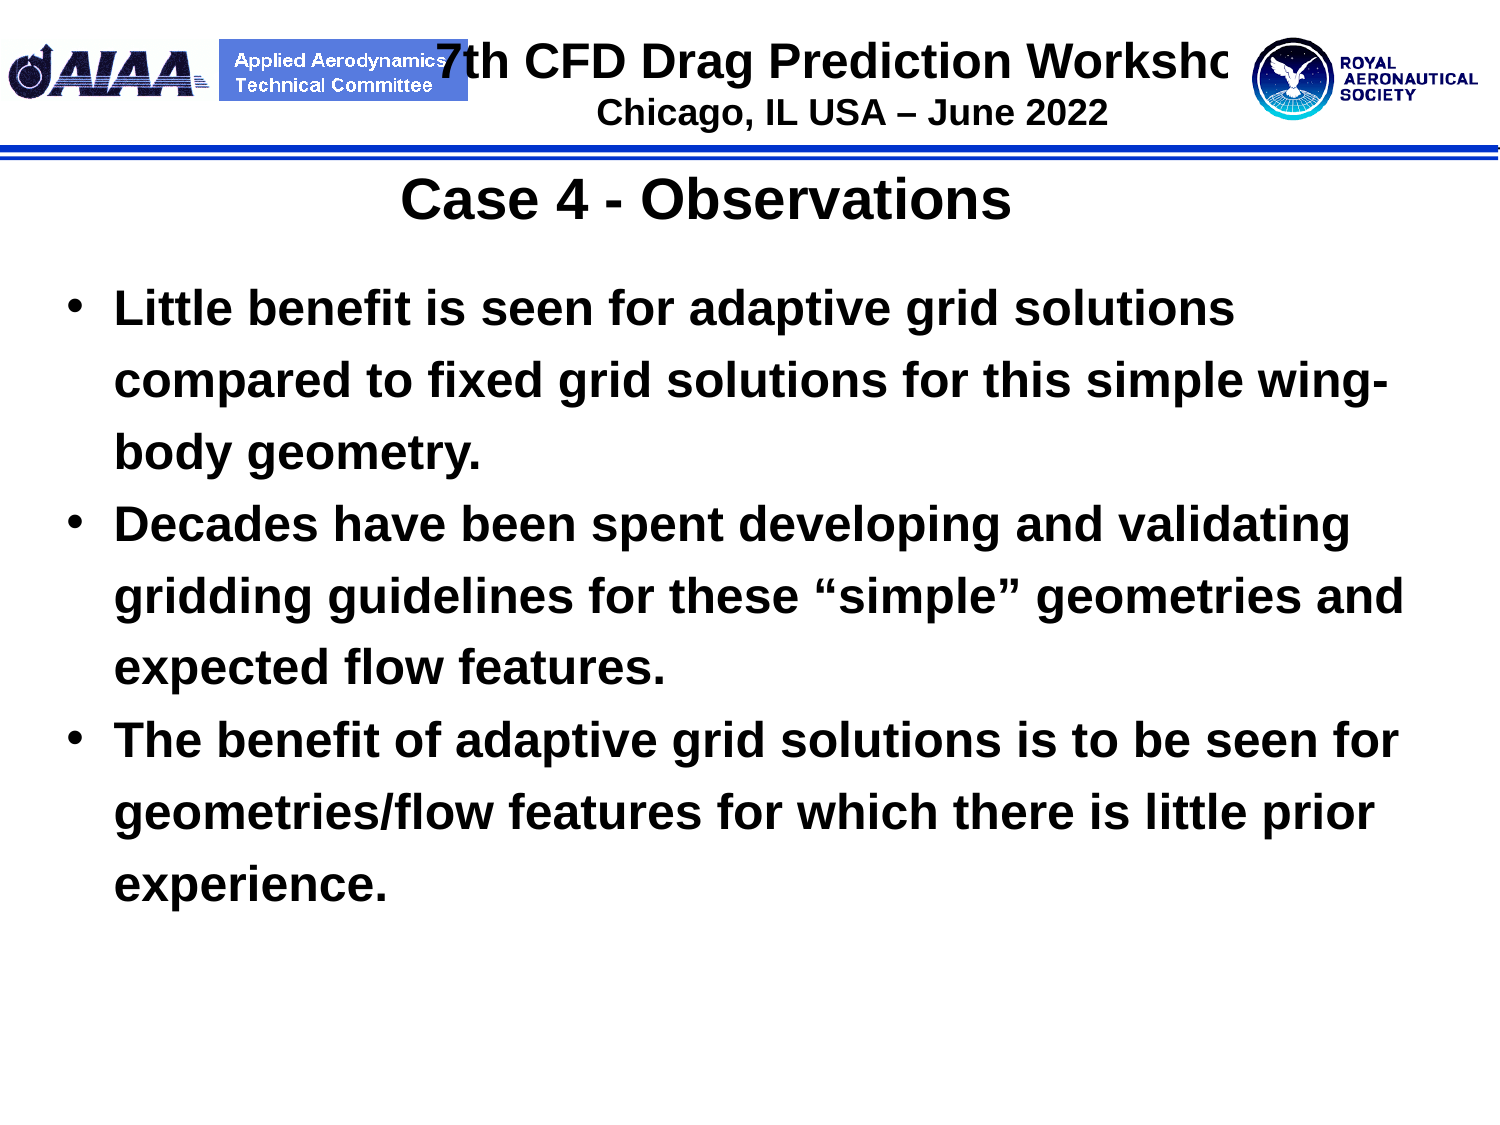

Case 4 - Observations
Little benefit is seen for adaptive grid solutions compared to fixed grid solutions for this simple wing-body geometry.
Decades have been spent developing and validating gridding guidelines for these “simple” geometries and expected flow features.
The benefit of adaptive grid solutions is to be seen for geometries/flow features for which there is little prior experience.